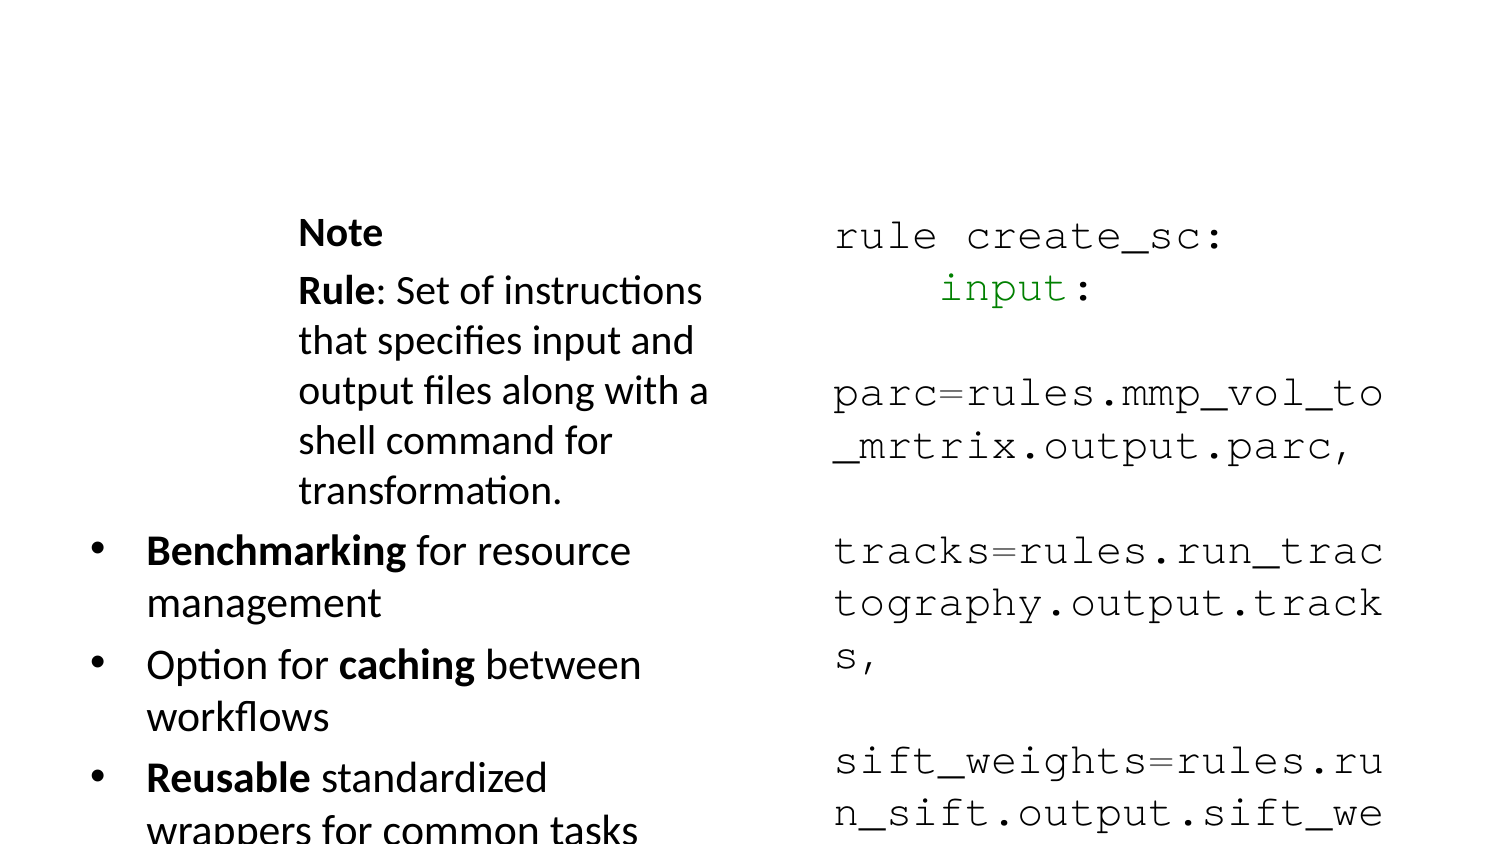

Note
Rule: Set of instructions that specifies input and output files along with a shell command for transformation.
Benchmarking for resource management
Option for caching between workflows
Reusable standardized wrappers for common tasks

rule create_sc:
    input:
        parc=rules.mmp_vol_to_mrtrix.output.parc,
        tracks=rules.run_tractography.output.tracks,
        sift_weights=rules.run_sift.output.sift_weights,
    output:
        weights=join(MRTrix_out,
                    "sub-{subid}_parc-mmp1_sc_weights.csv"),
        lengths=join(MRTrix_out,
                    "sub-{subid}_parc-mmp1_sc_lengths.csv"),
        assignments=join(MRTrix_out,
                        "assignments.txt"),
    threads: config["nthreads"]
    container:
        config["containers"]["mrtrix"]
    shell:
        """
        tck2connectome {input.tracks} {input.parc} {output.weights} \
            -tck_weights_in {input.sift_weights} \
            -out_assignments {output.assignments} \
            -symmetric -zero_diagonal -nthreads {threads}
        tck2connectome {input.tracks} {input.parc} {output.lengths} \
            -tck_weights_in {input.sift_weights} \
            -symmetric -zero_diagonal -scale_length -stat_edge mean \
            -nthreads {threads}
        echo $(date) > {output.done}
        """